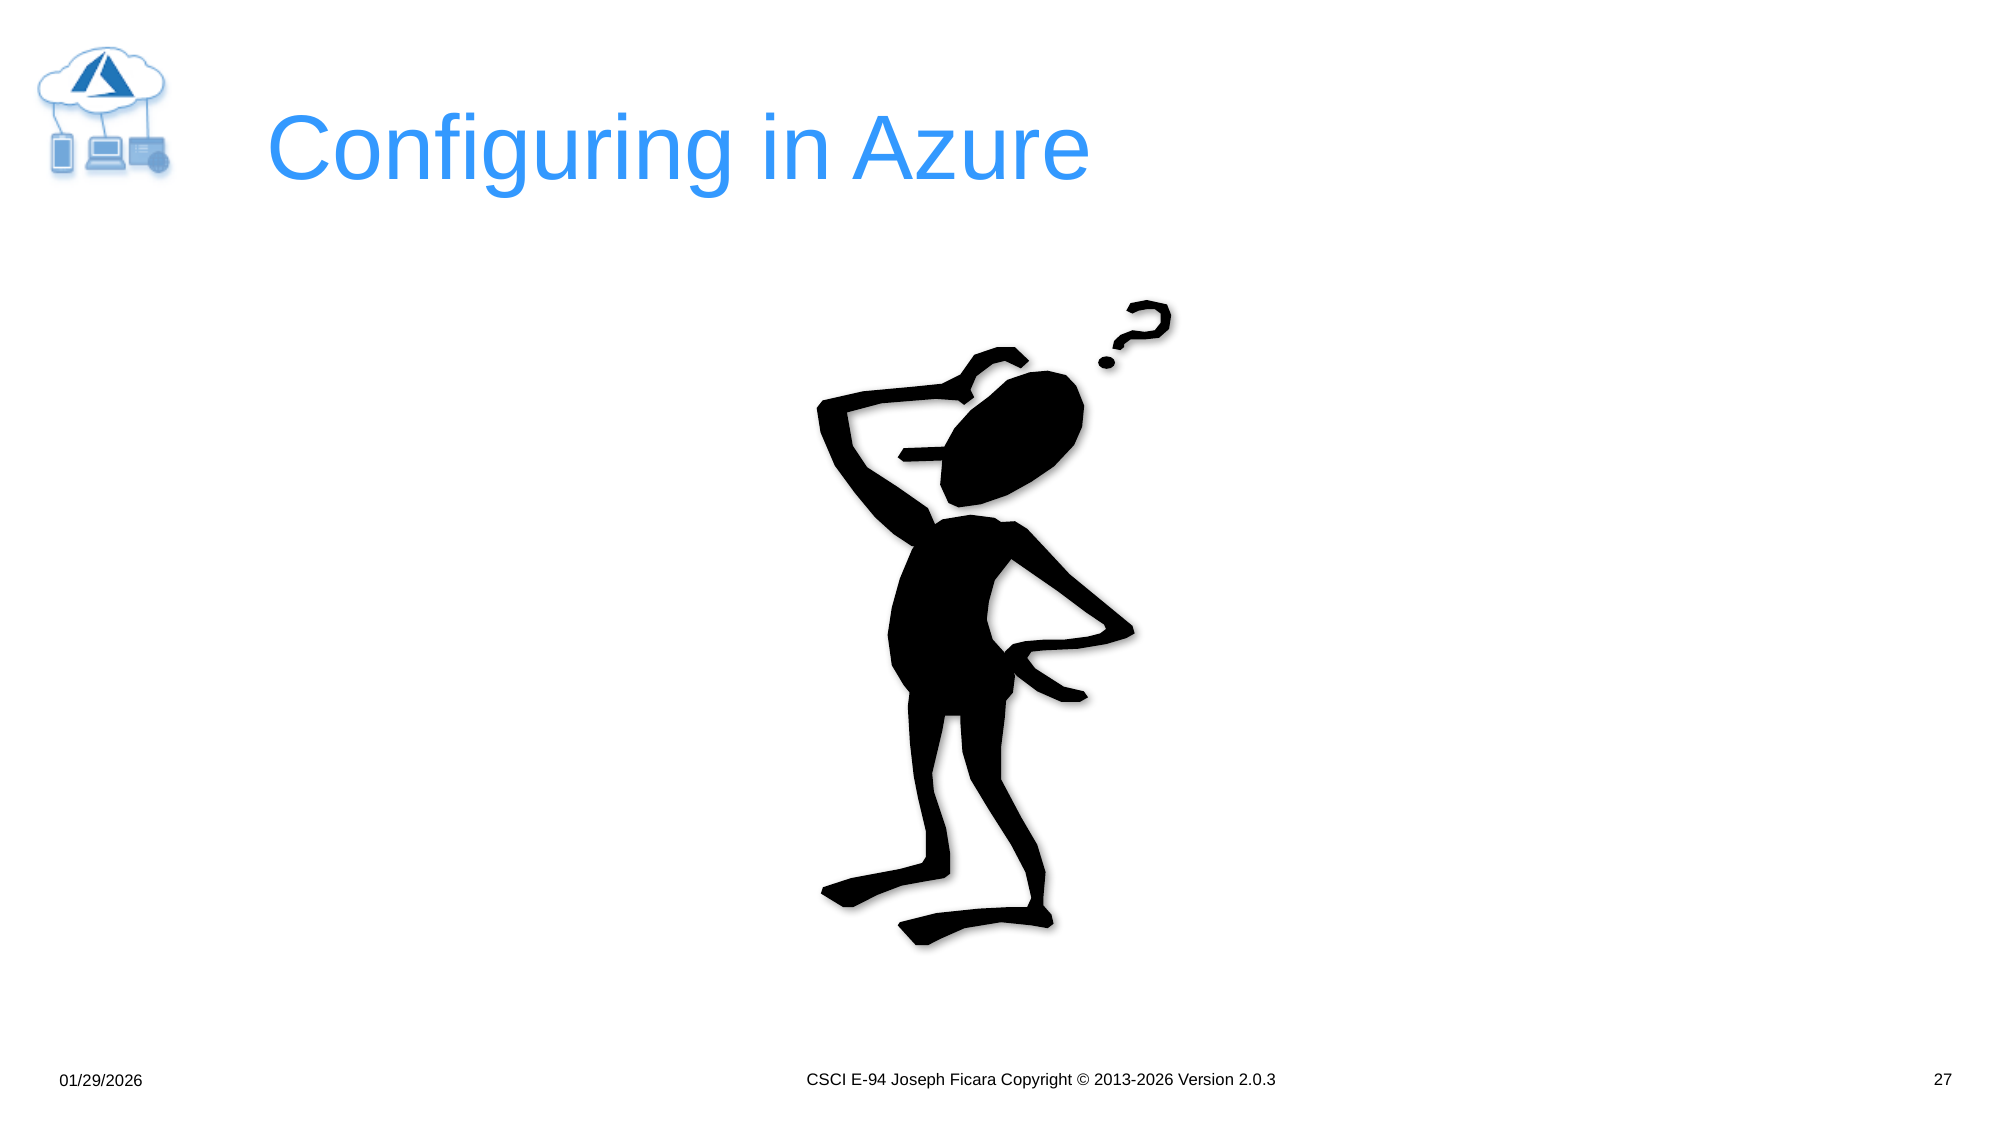

# Configuring in Azure
CSCI E-94 Joseph Ficara Copyright © 2013-2026 Version 2.0.3
27
01/29/2026